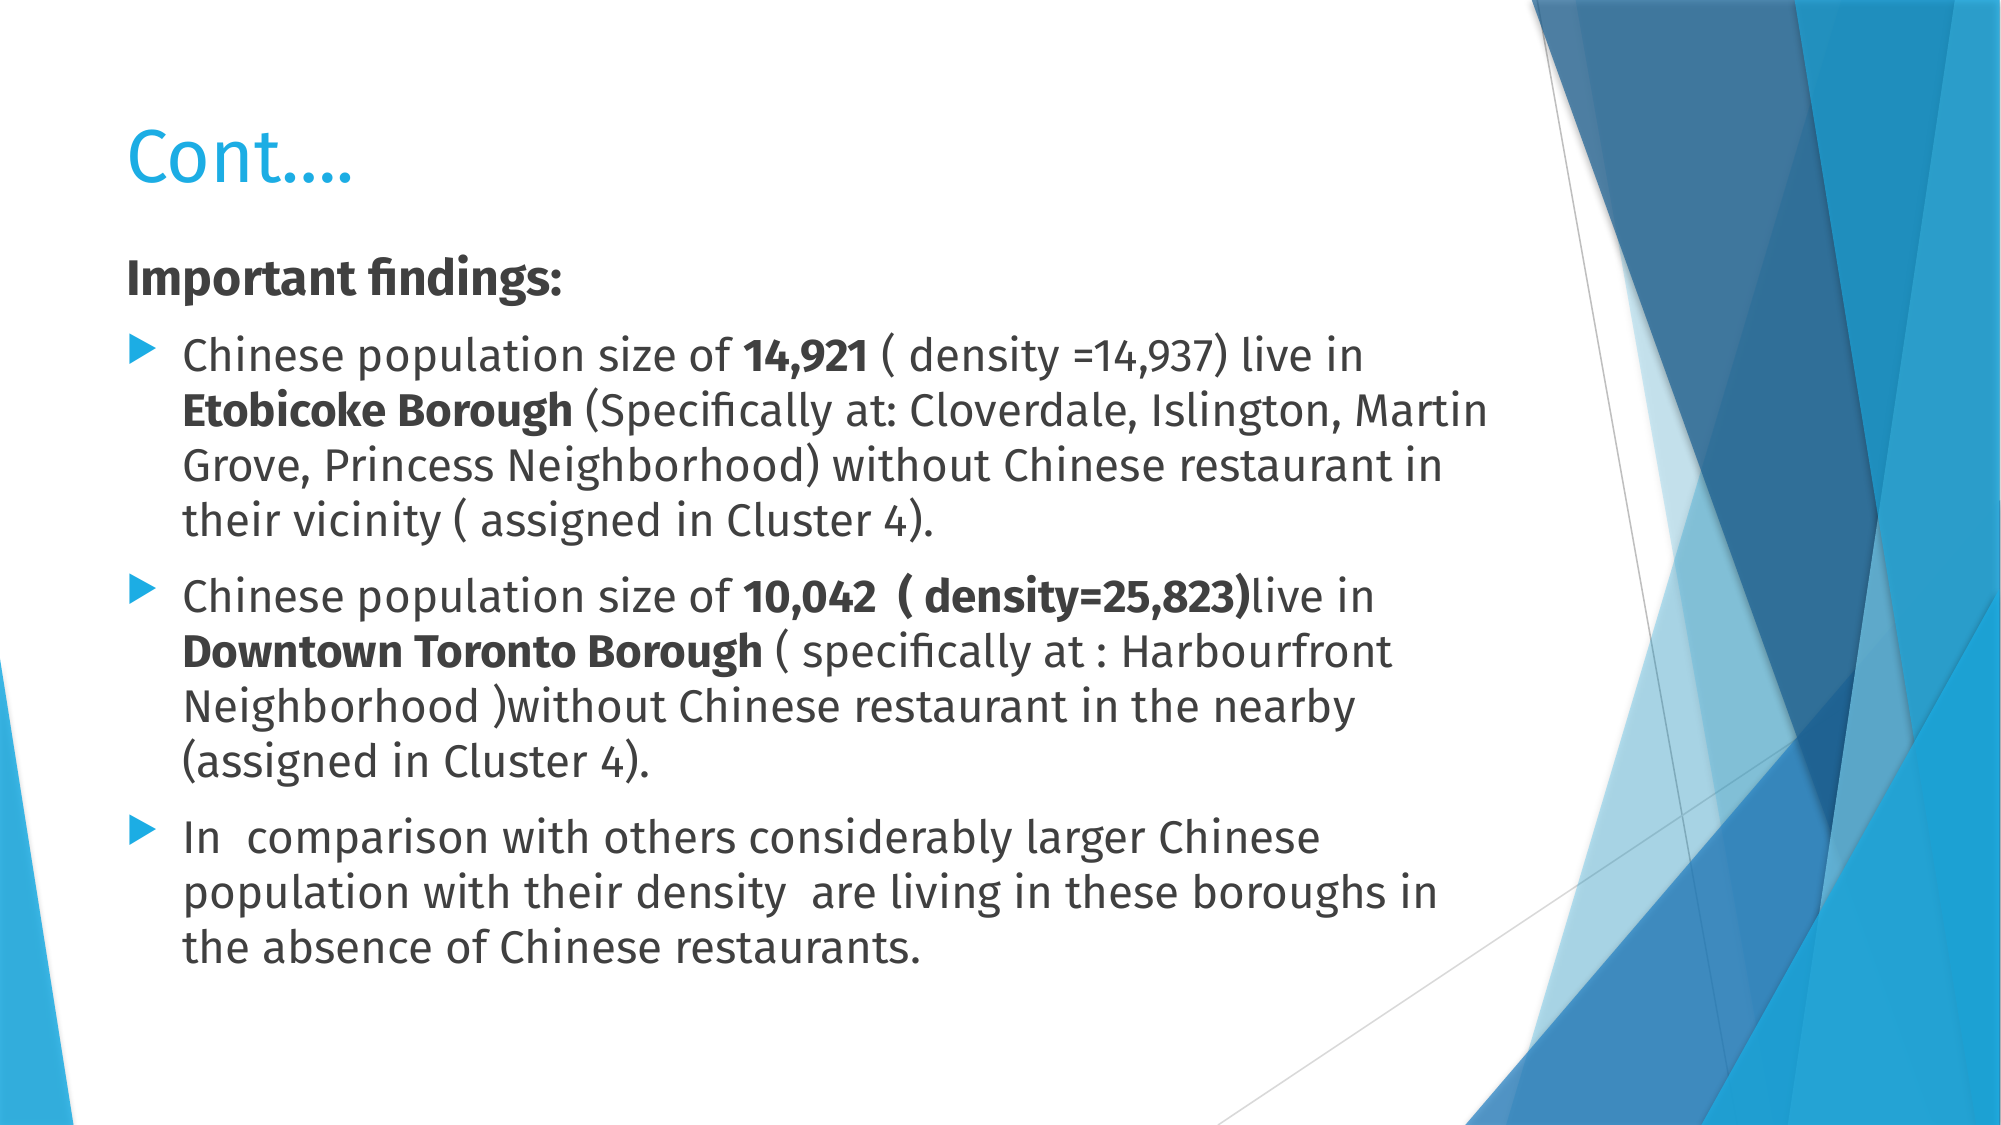

# Cont….
Important findings:
Chinese population size of 14,921 ( density =14,937) live in Etobicoke Borough (Specifically at: Cloverdale, Islington, Martin Grove, Princess Neighborhood) without Chinese restaurant in their vicinity ( assigned in Cluster 4).
Chinese population size of 10,042  ( density=25,823)live in Downtown Toronto Borough ( specifically at : Harbourfront Neighborhood )without Chinese restaurant in the nearby (assigned in Cluster 4).
In  comparison with others considerably larger Chinese population with their density  are living in these boroughs in the absence of Chinese restaurants.